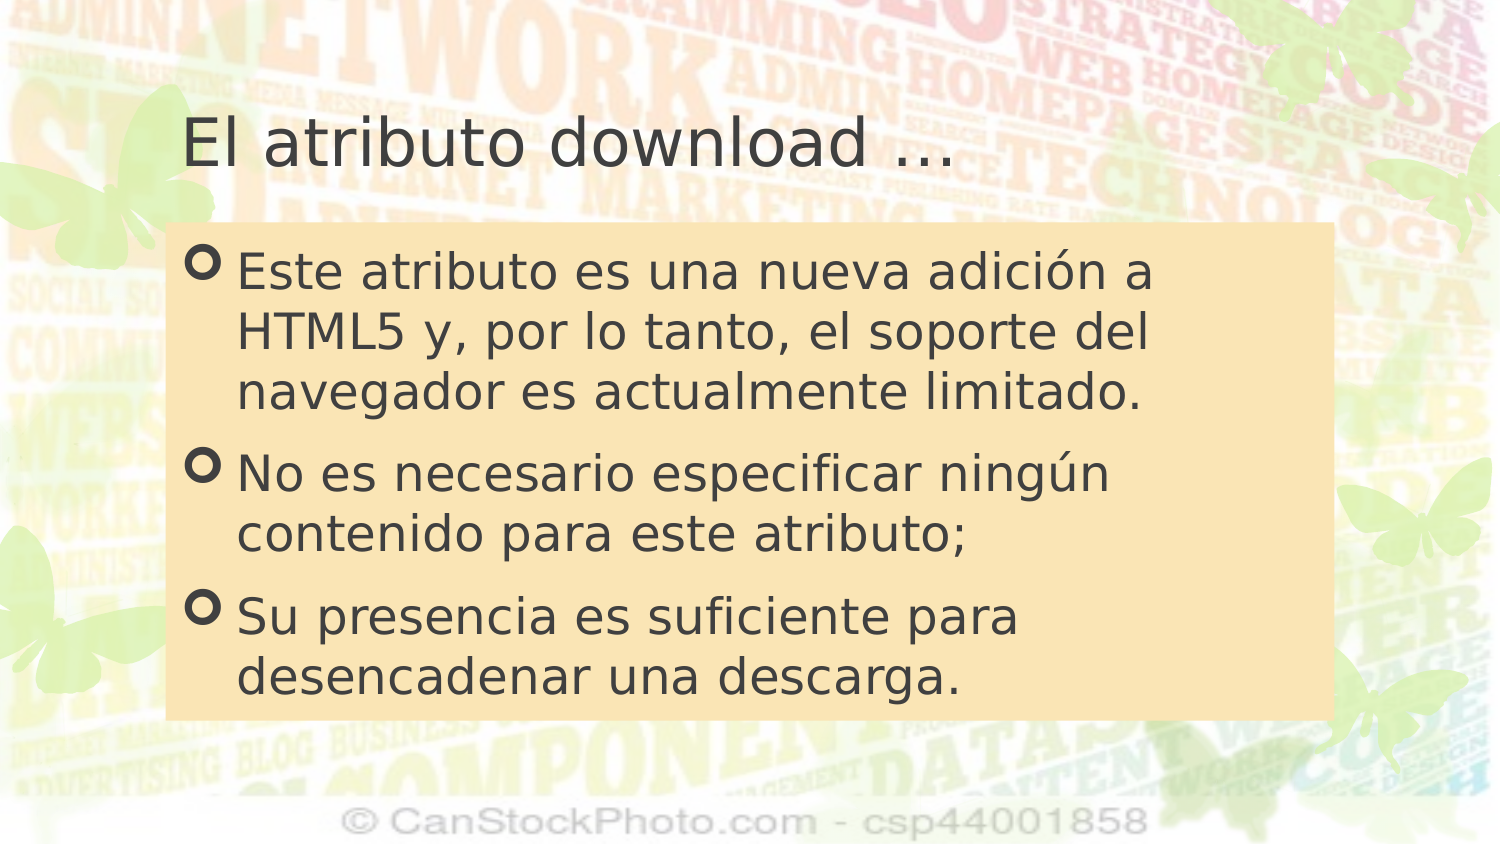

# El atributo download …
Este atributo es una nueva adición a HTML5 y, por lo tanto, el soporte del navegador es actualmente limitado.
No es necesario especificar ningún contenido para este atributo;
Su presencia es suficiente para desencadenar una descarga.